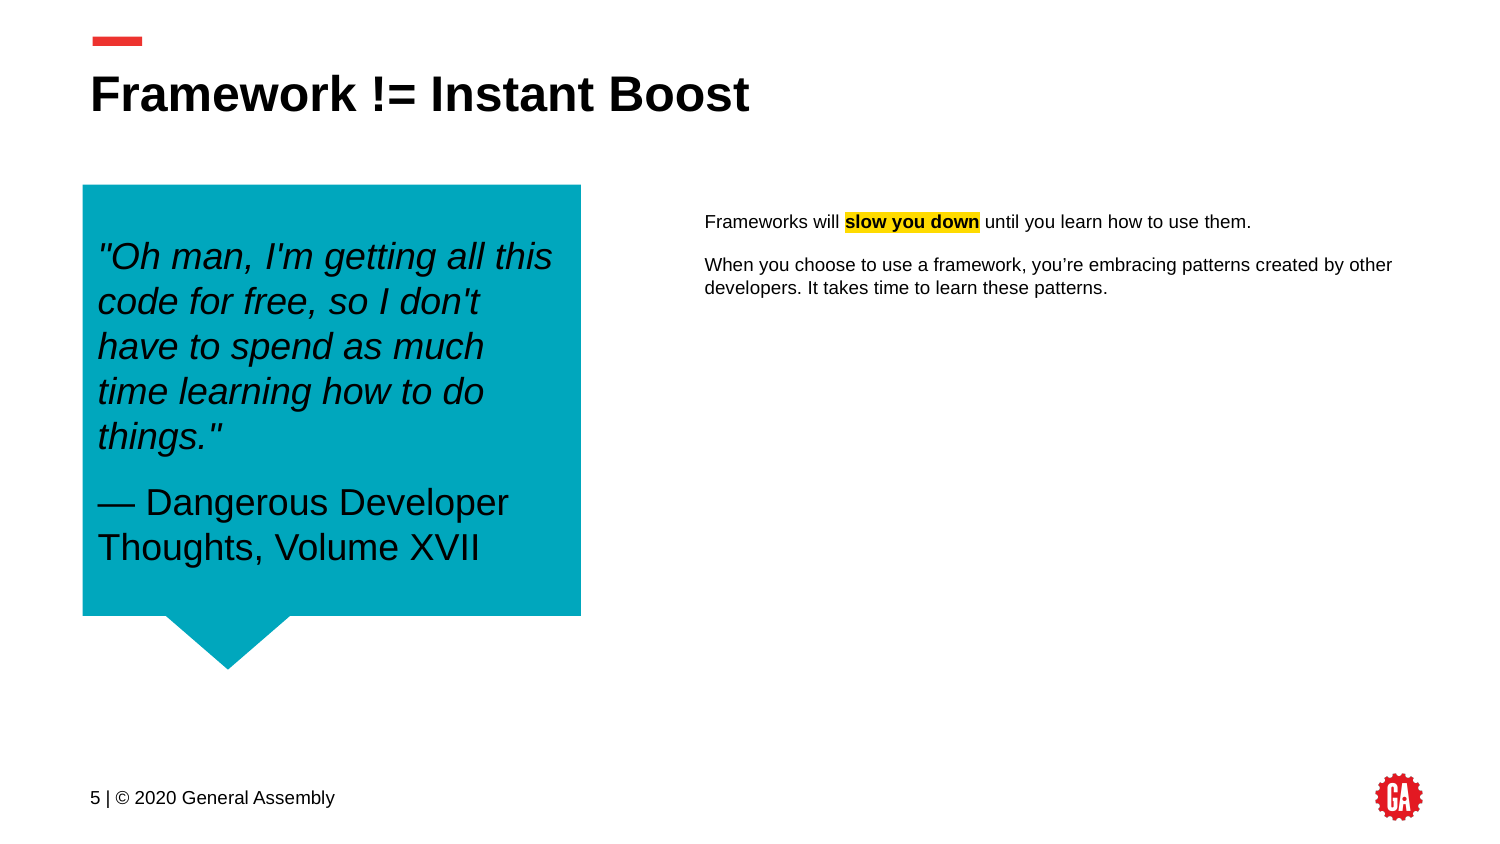

# Framework != Instant Boost
"Oh man, I'm getting all this code for free, so I don't have to spend as much time learning how to do things."
— Dangerous Developer Thoughts, Volume XVII
Frameworks will slow you down until you learn how to use them.
When you choose to use a framework, you’re embracing patterns created by other developers. It takes time to learn these patterns.
5 | © 2020 General Assembly